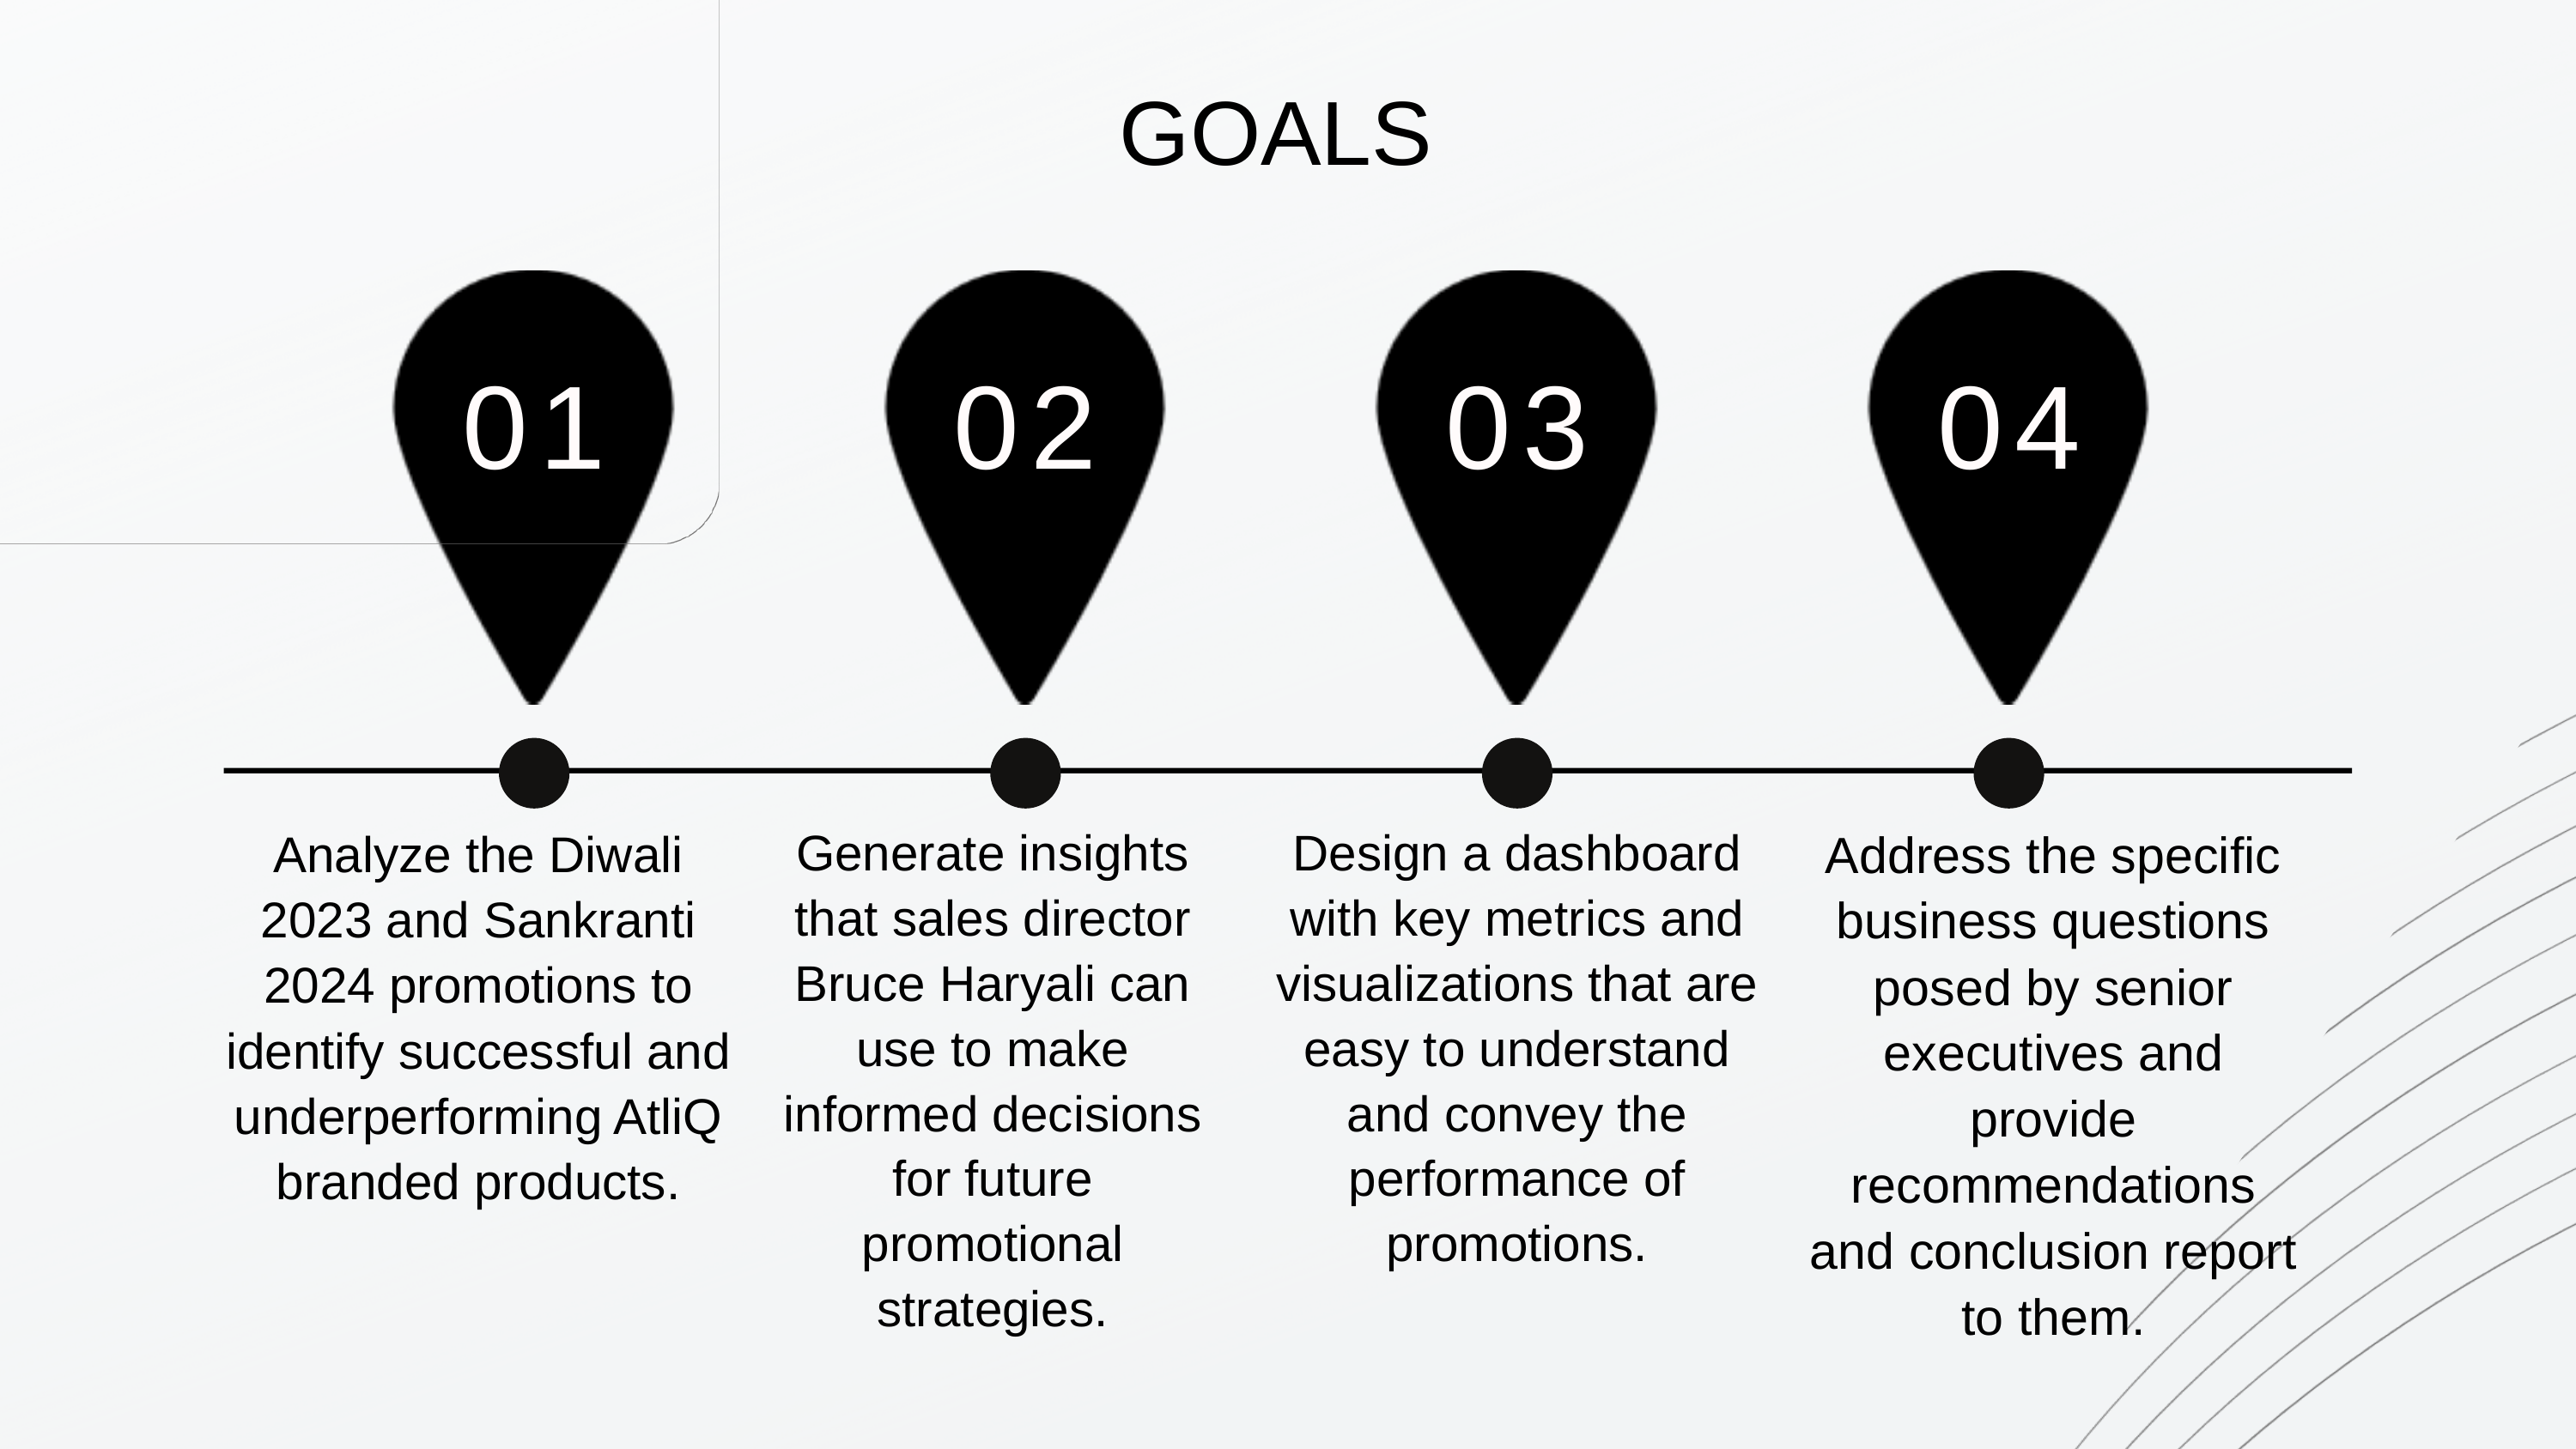

GOALS

01
02
03
04

Generate insights that sales director Bruce Haryali can use to make informed decisions for future promotional strategies.

Design a dashboard with key metrics and visualizations that are easy to understand and convey the performance of promotions.

Analyze the Diwali 2023 and Sankranti 2024 promotions to identify successful and underperforming AtliQ branded products.
Address the specific business questions posed by senior executives and provide recommendations and conclusion report to them.